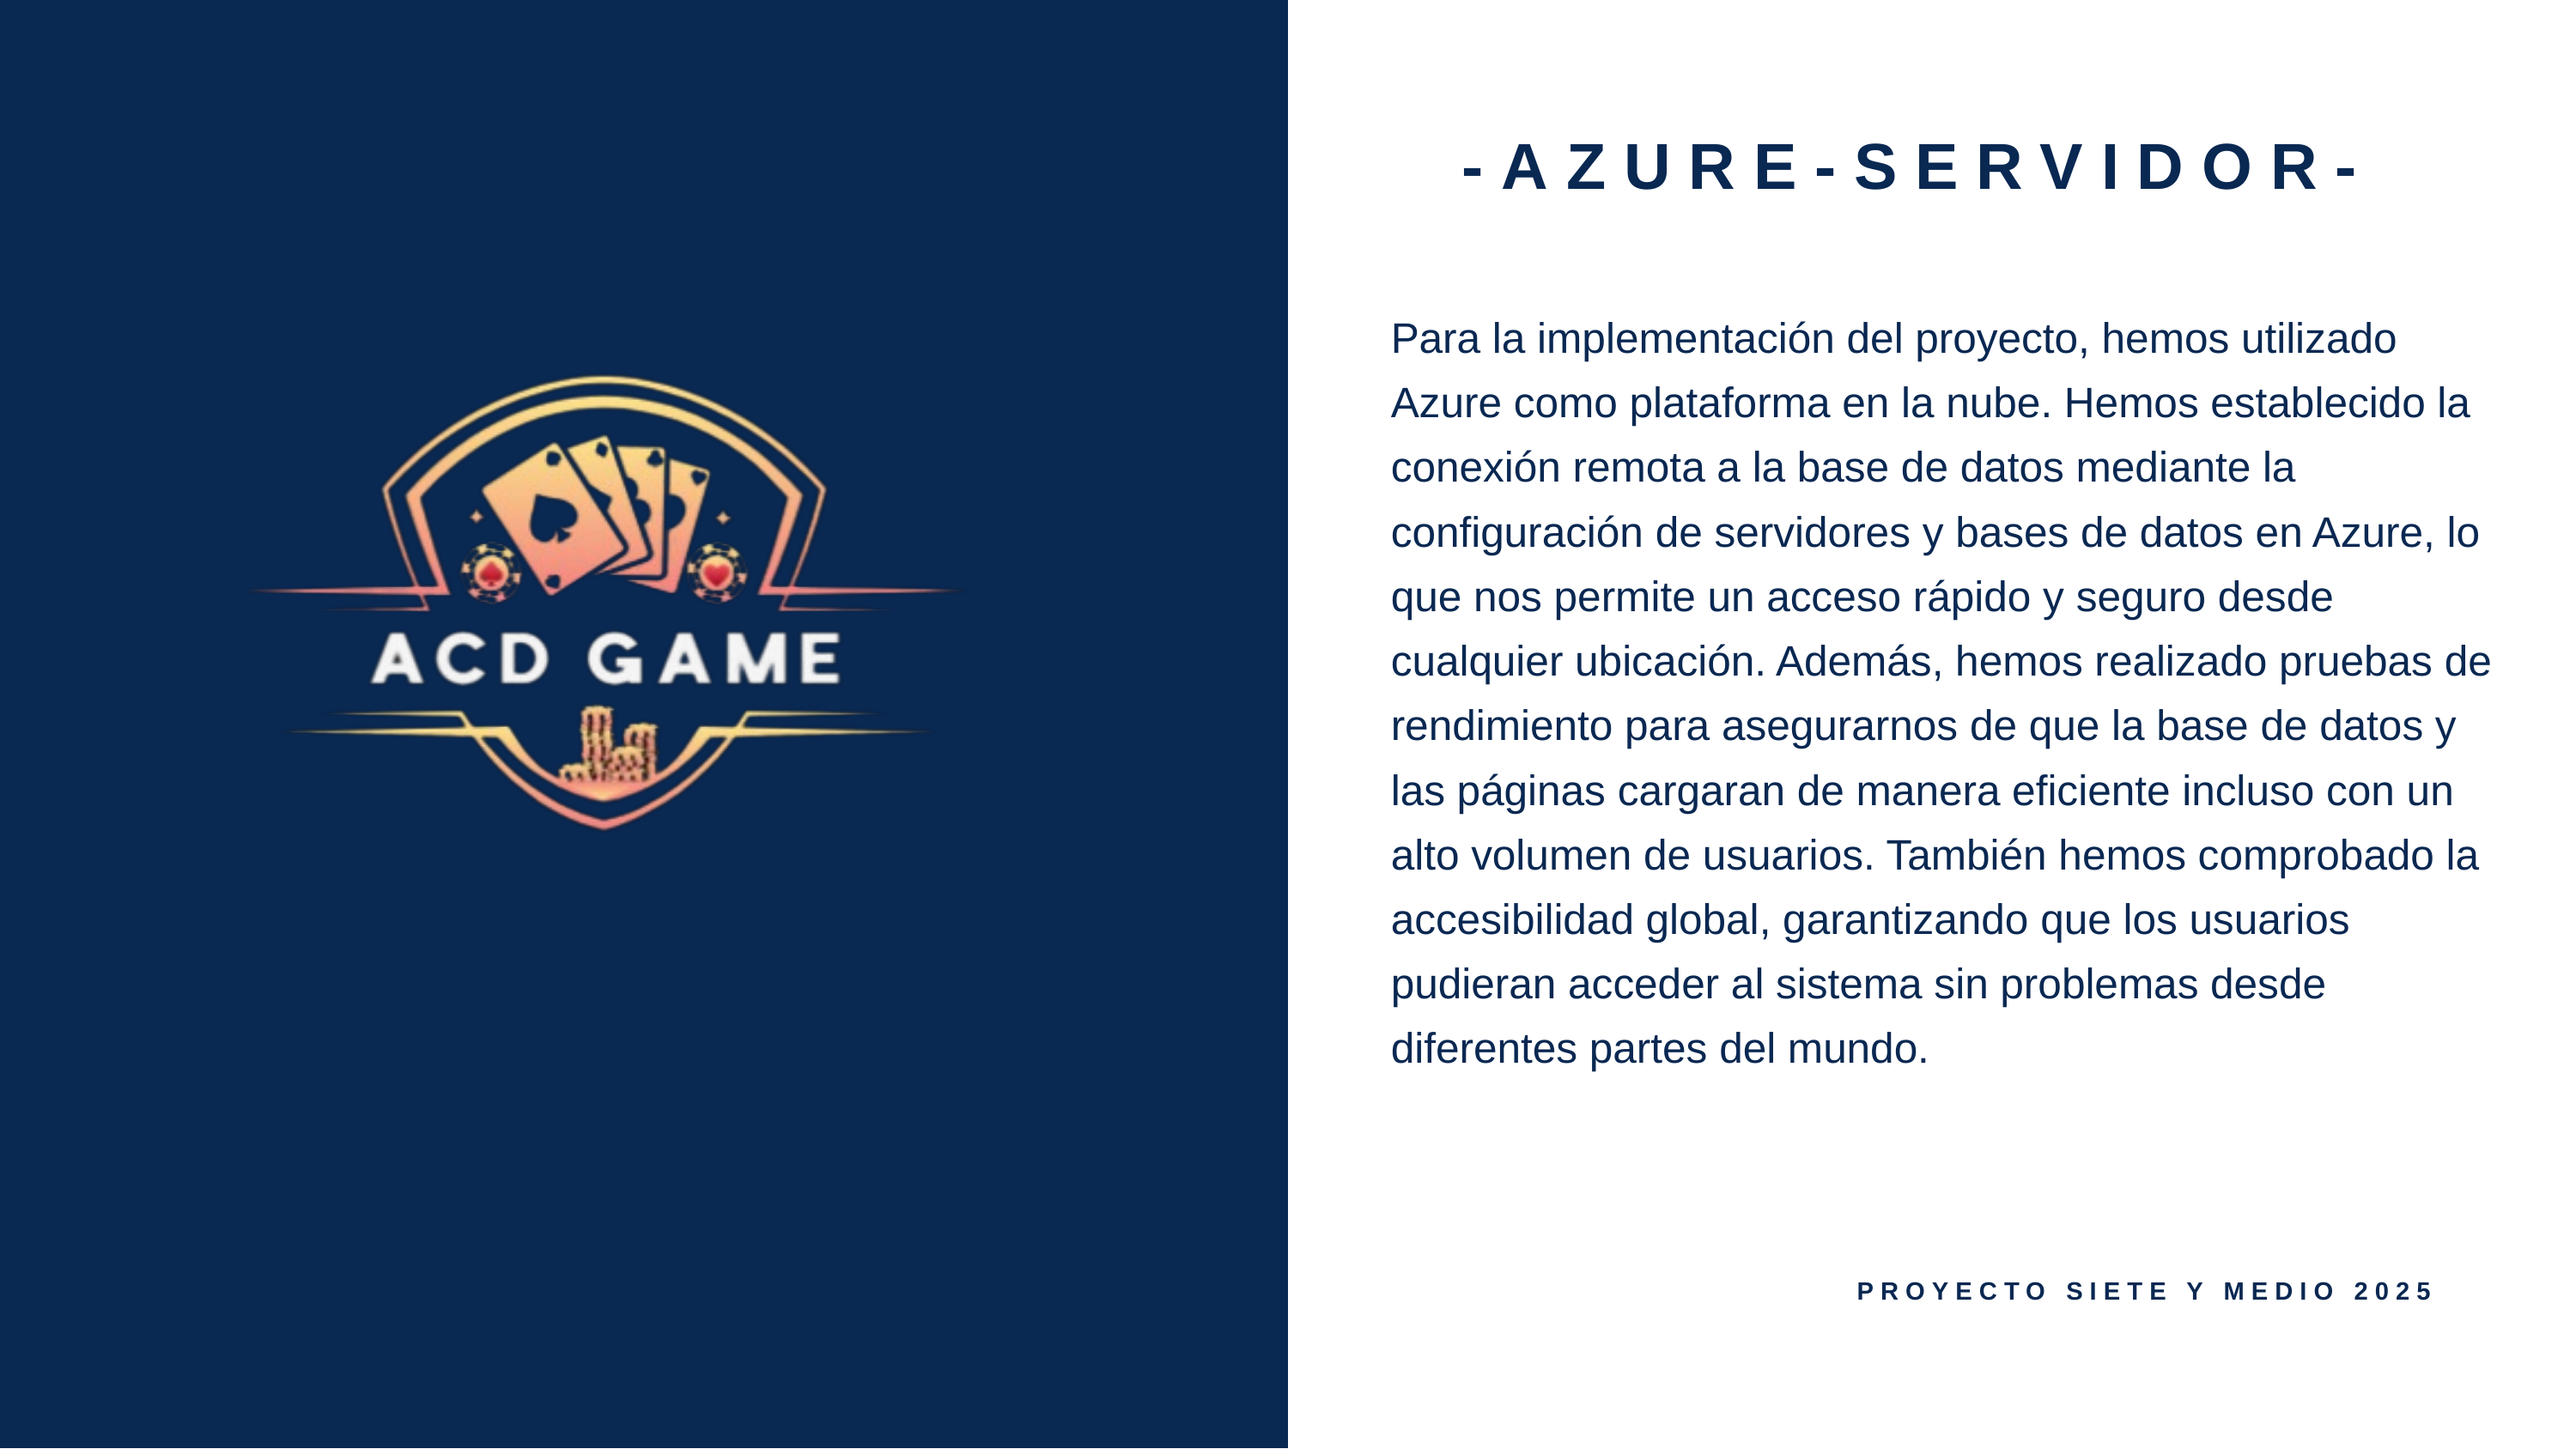

-AZURE-SERVIDOR-

Para la implementación del proyecto, hemos utilizado Azure como plataforma en la nube. Hemos establecido la conexión remota a la base de datos mediante la configuración de servidores y bases de datos en Azure, lo que nos permite un acceso rápido y seguro desde cualquier ubicación. Además, hemos realizado pruebas de rendimiento para asegurarnos de que la base de datos y las páginas cargaran de manera eficiente incluso con un alto volumen de usuarios. También hemos comprobado la accesibilidad global, garantizando que los usuarios pudieran acceder al sistema sin problemas desde diferentes partes del mundo.
PROYECTO SIETE Y MEDIO 2025